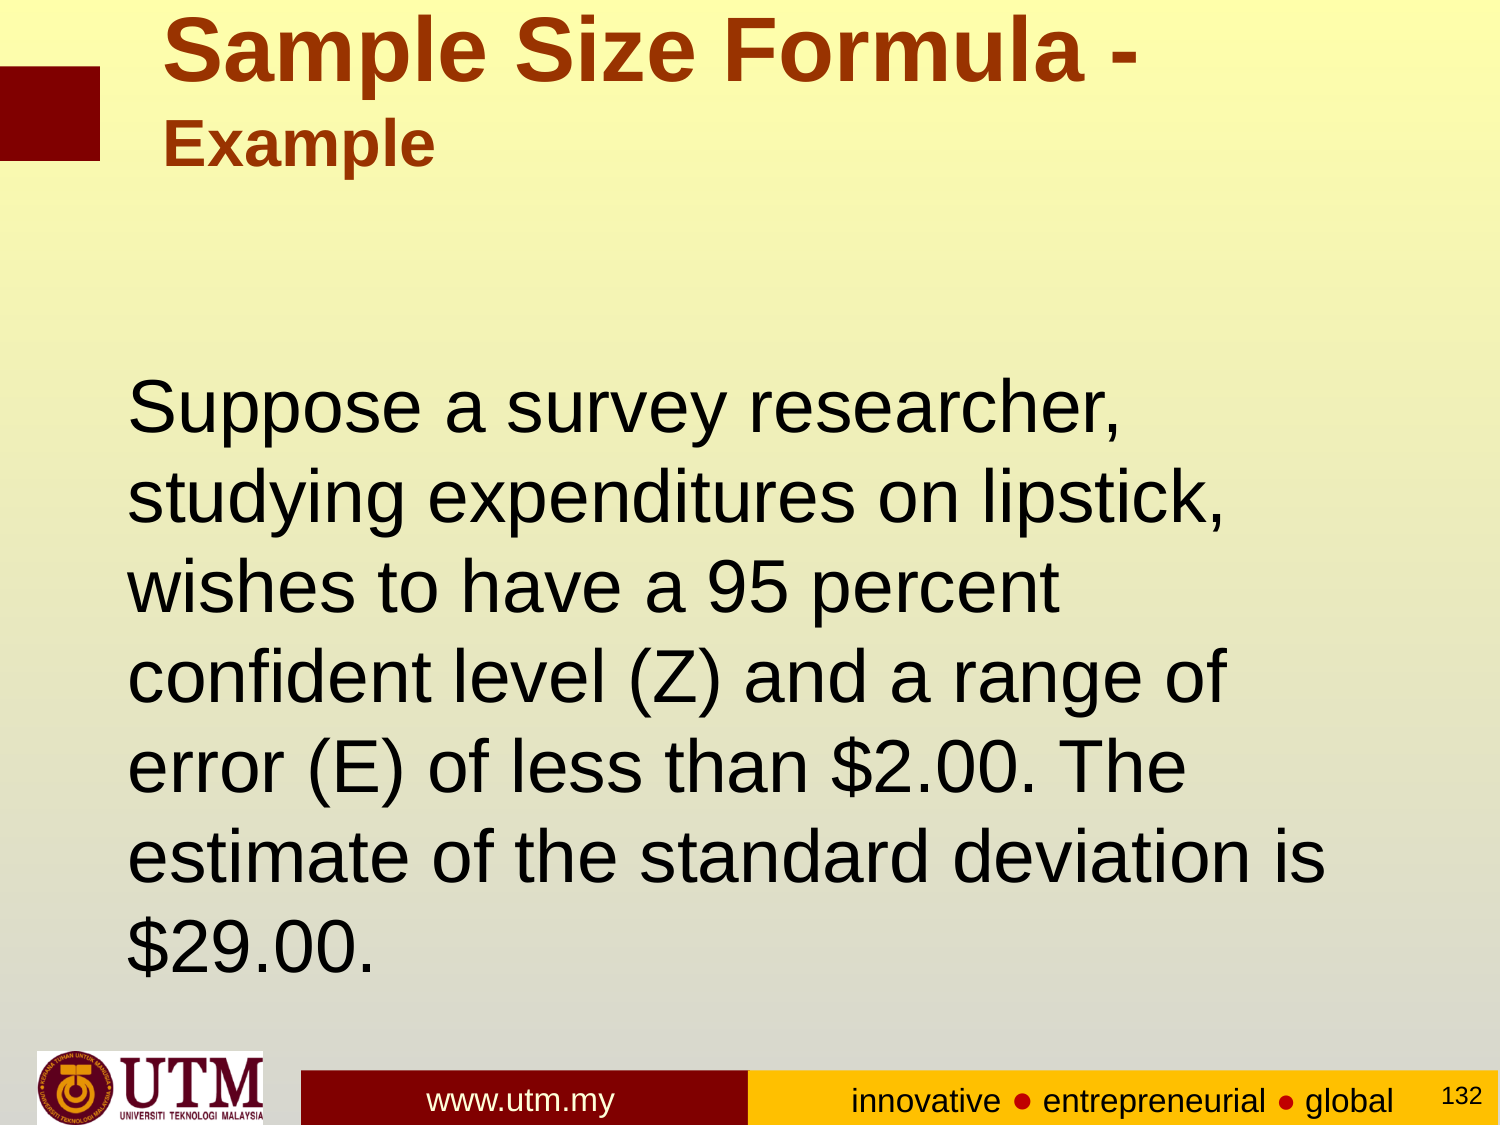

# Sample Size Formula - Example
Suppose a survey researcher, studying expenditures on lipstick, wishes to have a 95 percent confident level (Z) and a range of error (E) of less than $2.00. The estimate of the standard deviation is $29.00.